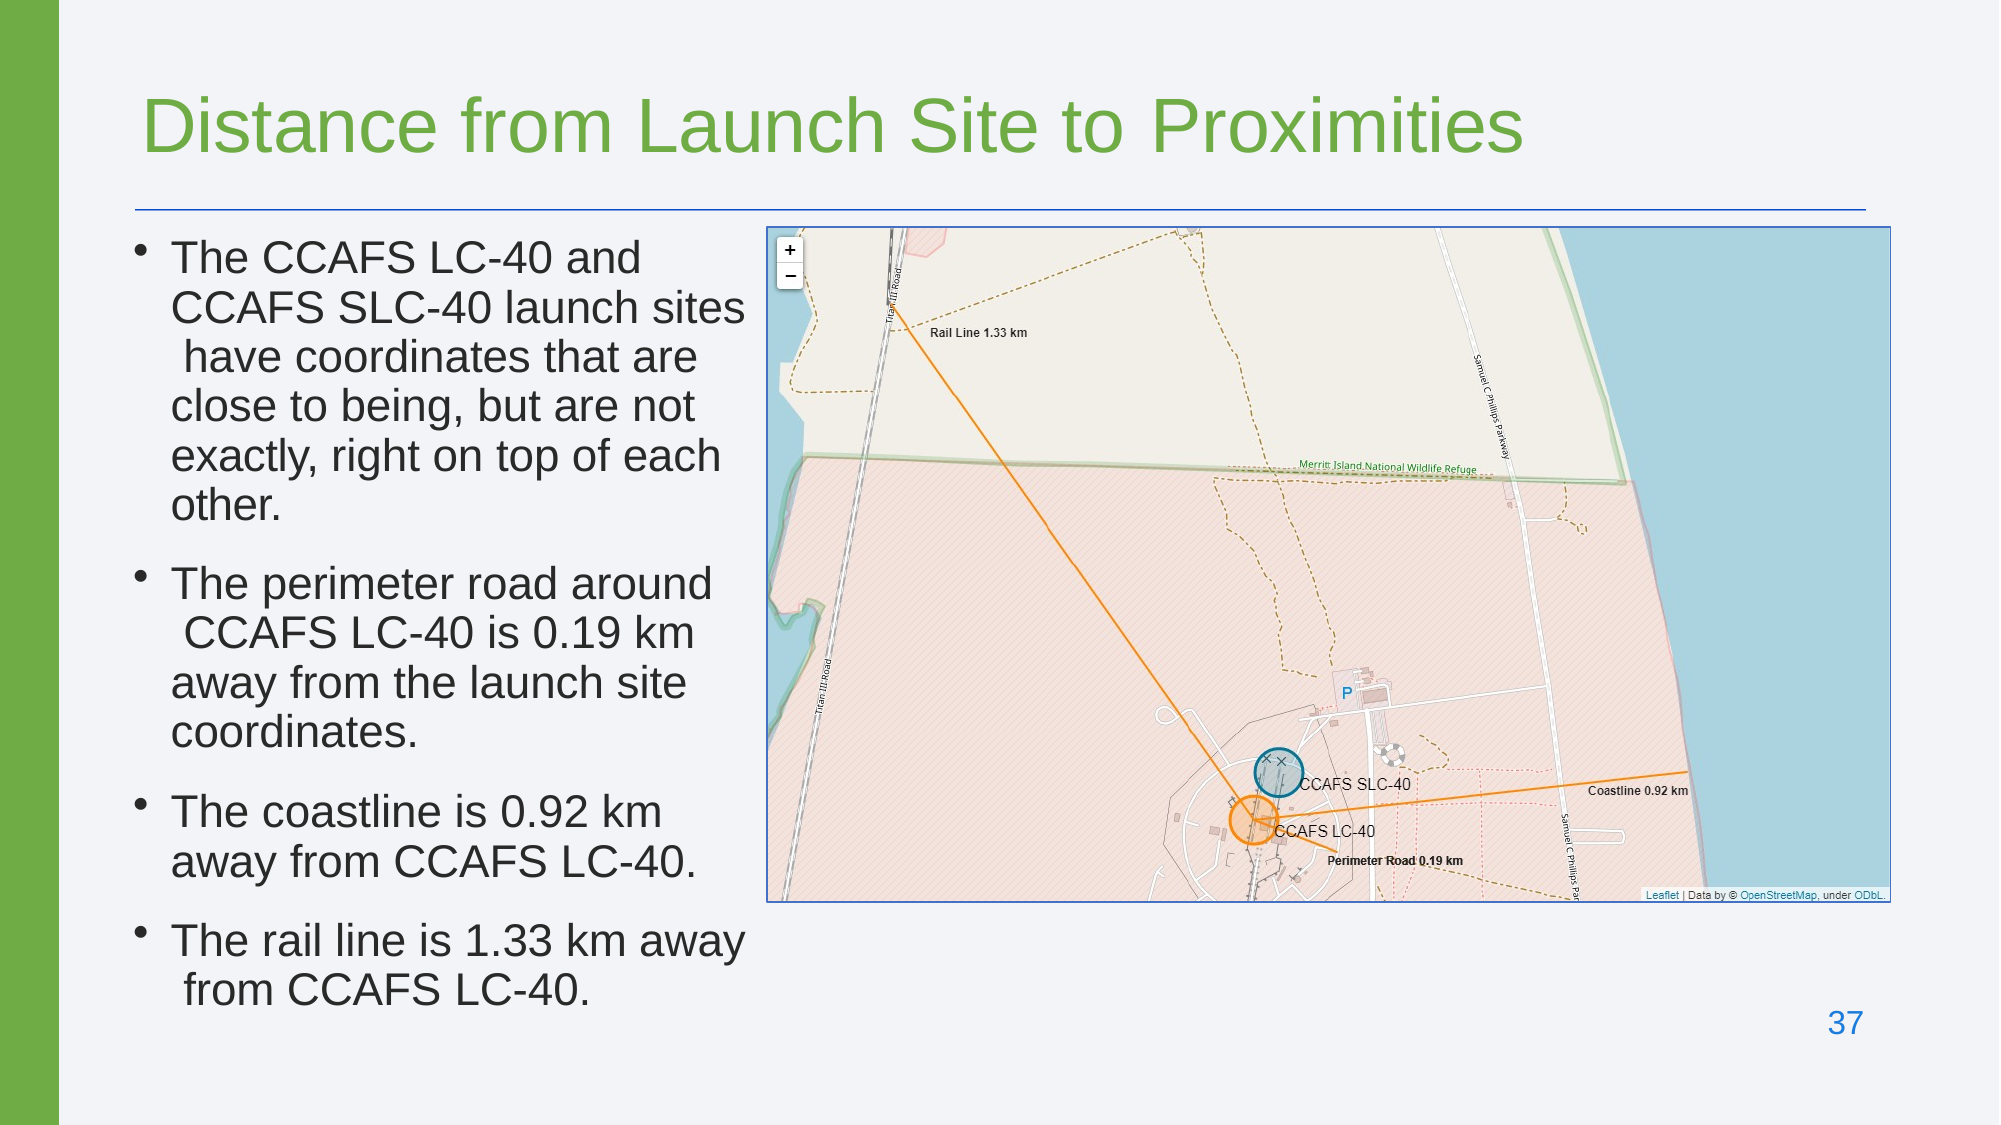

# Distance from Launch Site to Proximities

The CCAFS LC-40 and  CCAFS SLC-40 launch sites  have coordinates that are  close to being, but are not  exactly, right on top of each  other.
The perimeter road around  CCAFS LC-40 is 0.19 km  away from the launch site  coordinates.
The coastline is 0.92 km  away from CCAFS LC-40.
The rail line is 1.33 km away  from CCAFS LC-40.
37